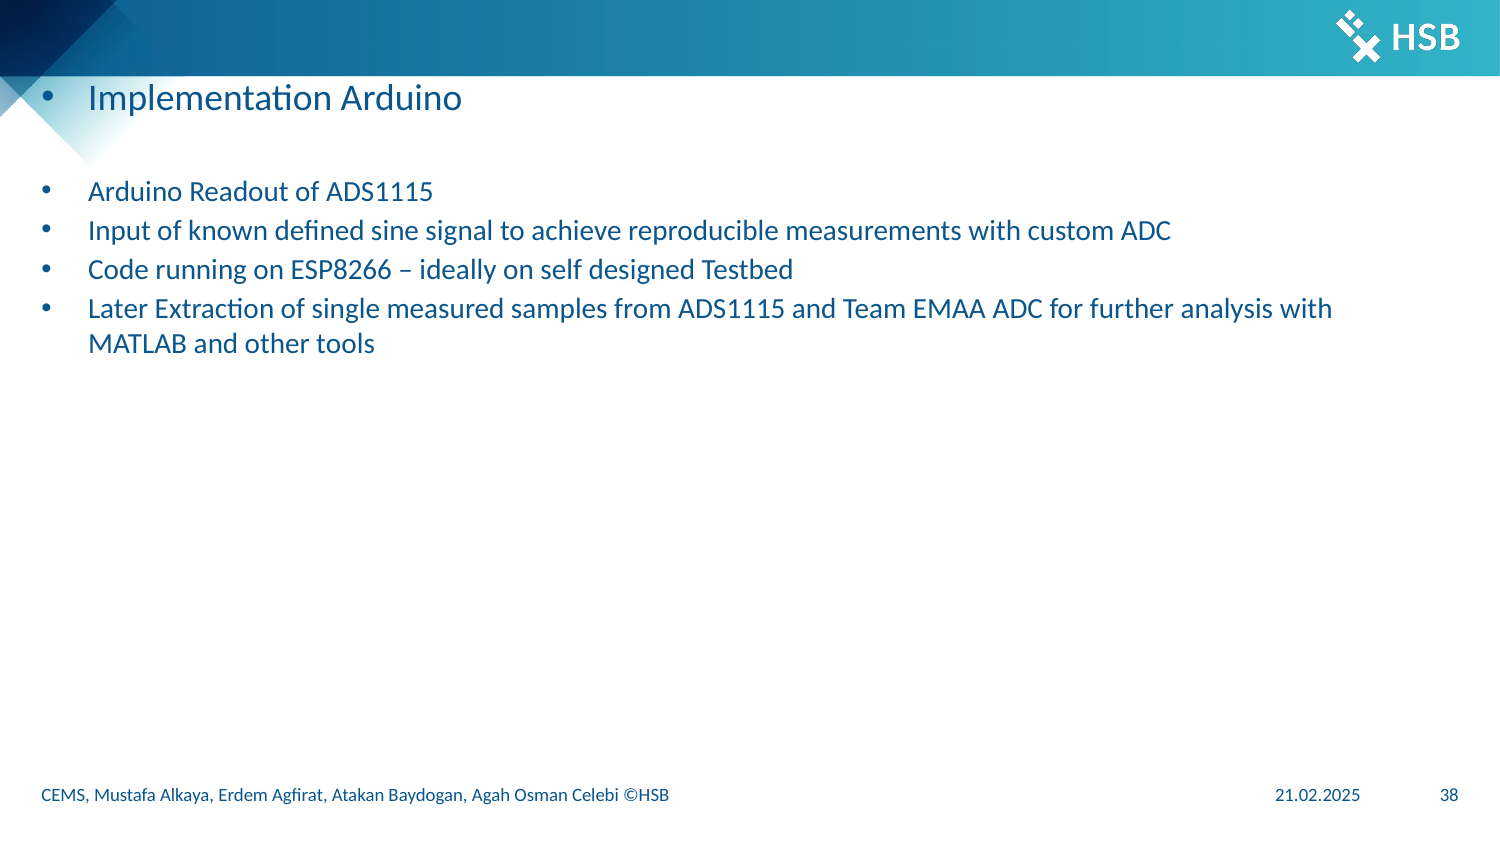

# Implementation Arduino
Arduino Readout of ADS1115
Input of known defined sine signal to achieve reproducible measurements with custom ADC
Code running on ESP8266 – ideally on self designed Testbed
Later Extraction of single measured samples from ADS1115 and Team EMAA ADC for further analysis with MATLAB and other tools

CEMS, Mustafa Alkaya, Erdem Agfirat, Atakan Baydogan, Agah Osman Celebi ©HSB
21.02.2025
38